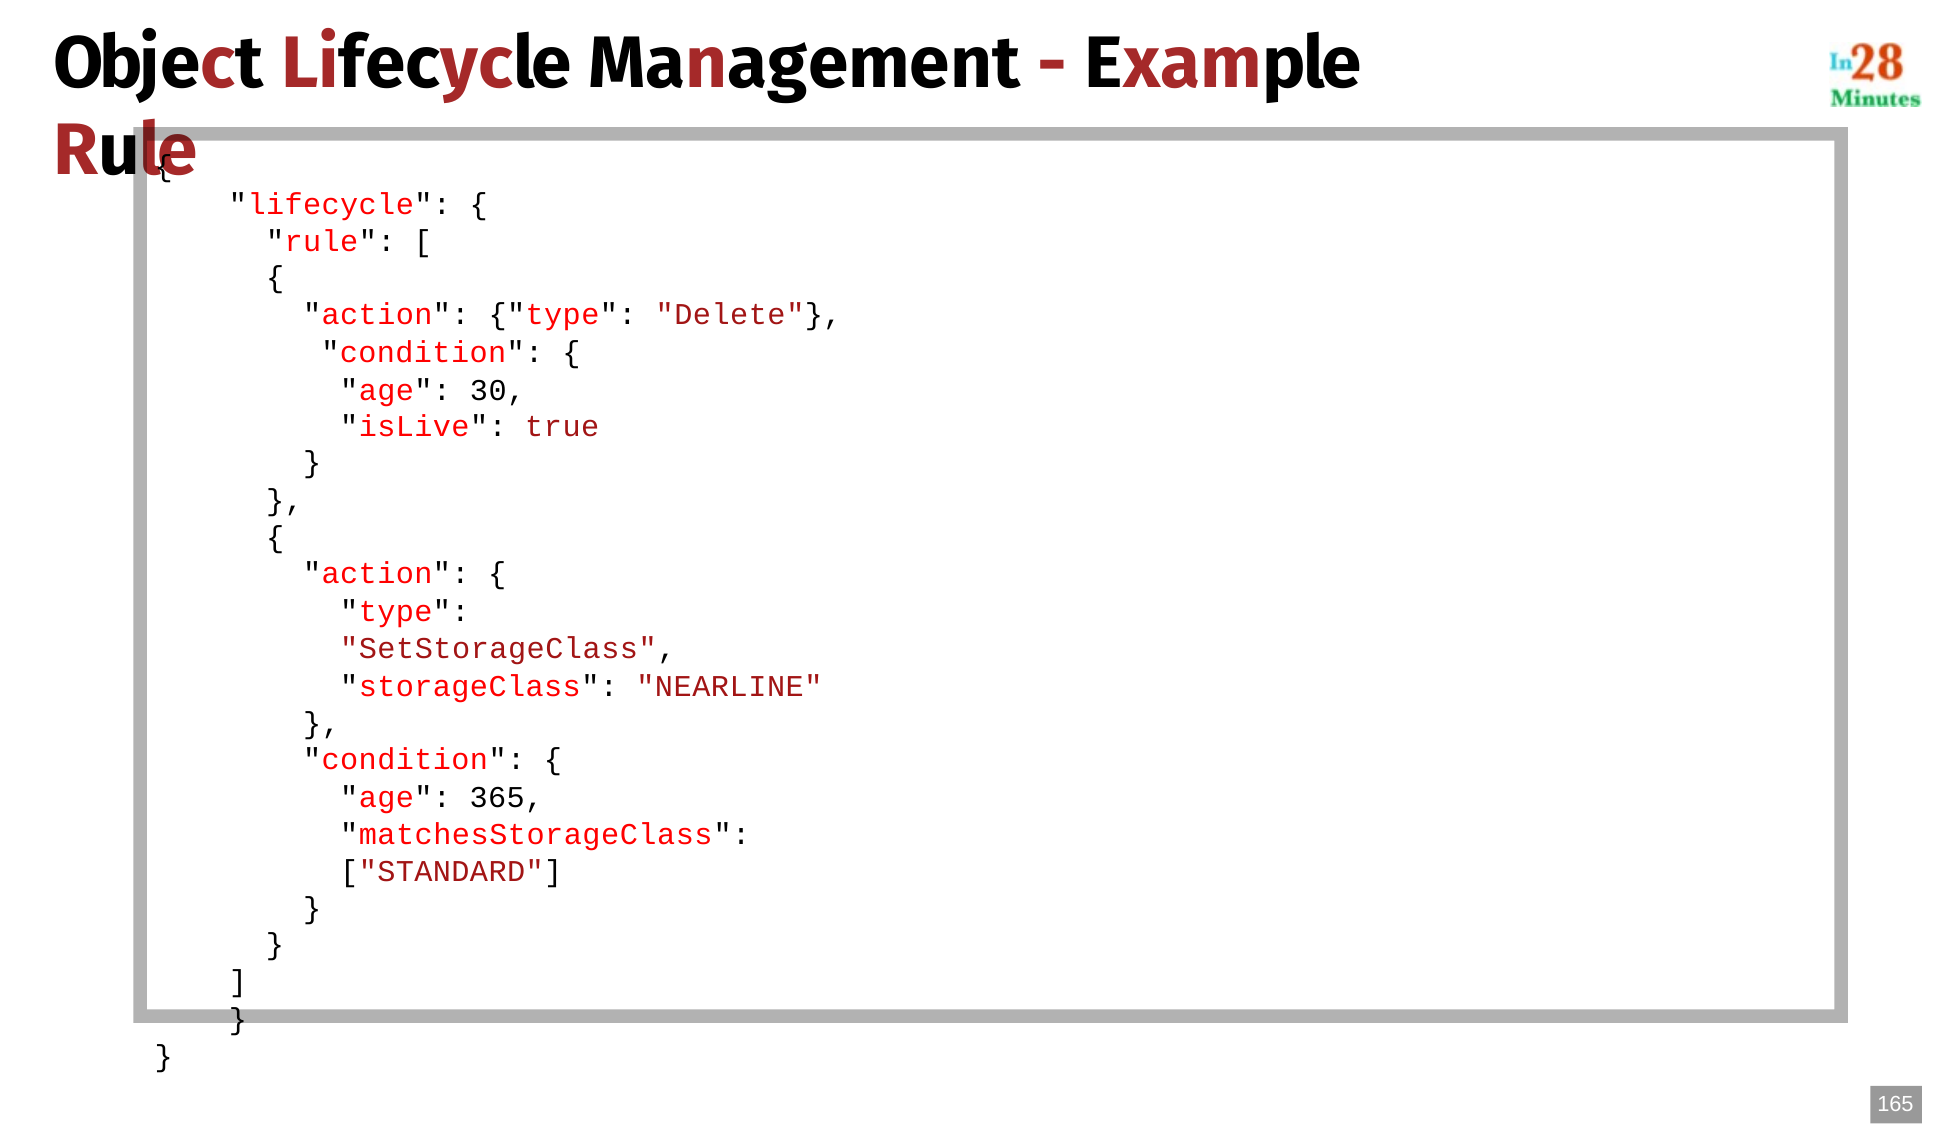

# Object Lifecycle Management - Example Rule

{
"lifecycle": {
"rule": [
{
"action": {"type":  "condition": {
"age": 30,  "isLive": true
}
},
{
"action": {
"Delete"},
"type": "SetStorageClass",  "storageClass": "NEARLINE"
},
"condition": {
"age": 365,
"matchesStorageClass": ["STANDARD"]
}
}
]
}
}

165